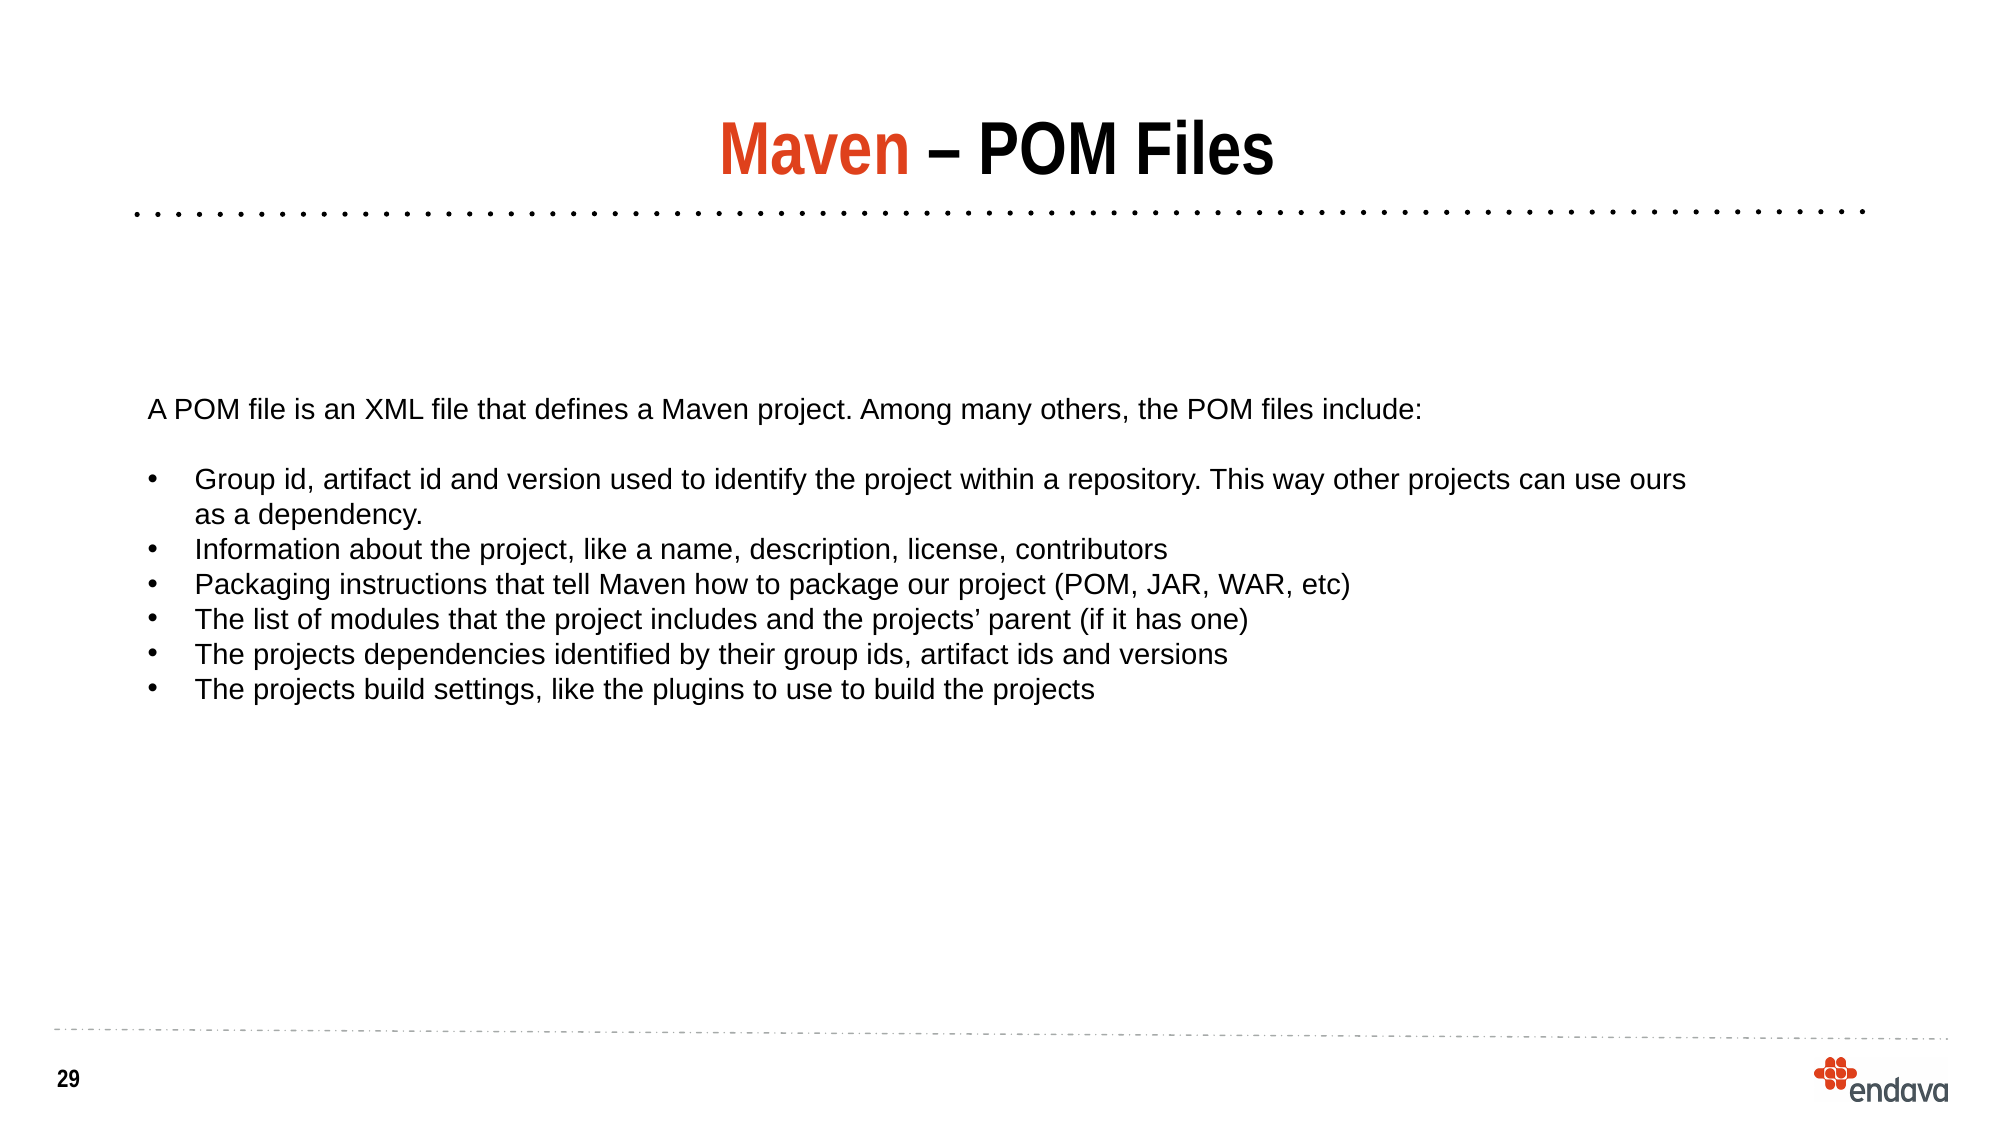

# Maven – POM Files
A POM file is an XML file that defines a Maven project. Among many others, the POM files include:

Group id, artifact id and version used to identify the project within a repository. This way other projects can use ours as a dependency.
Information about the project, like a name, description, license, contributors
Packaging instructions that tell Maven how to package our project (POM, JAR, WAR, etc)
The list of modules that the project includes and the projects’ parent (if it has one)
The projects dependencies identified by their group ids, artifact ids and versions
The projects build settings, like the plugins to use to build the projects